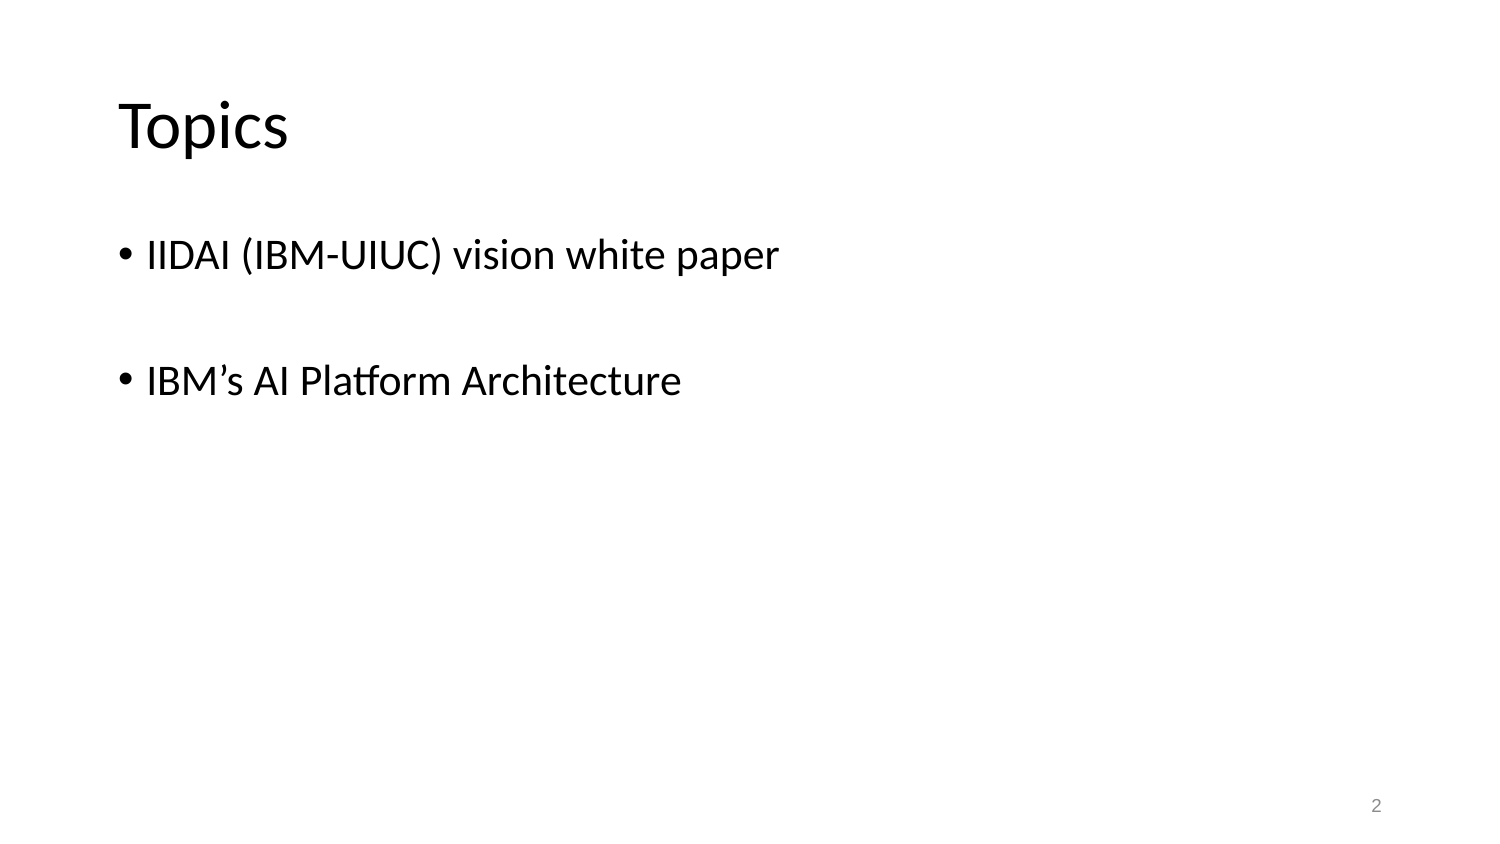

# Topics
IIDAI (IBM-UIUC) vision white paper

IBM’s AI Platform Architecture
2